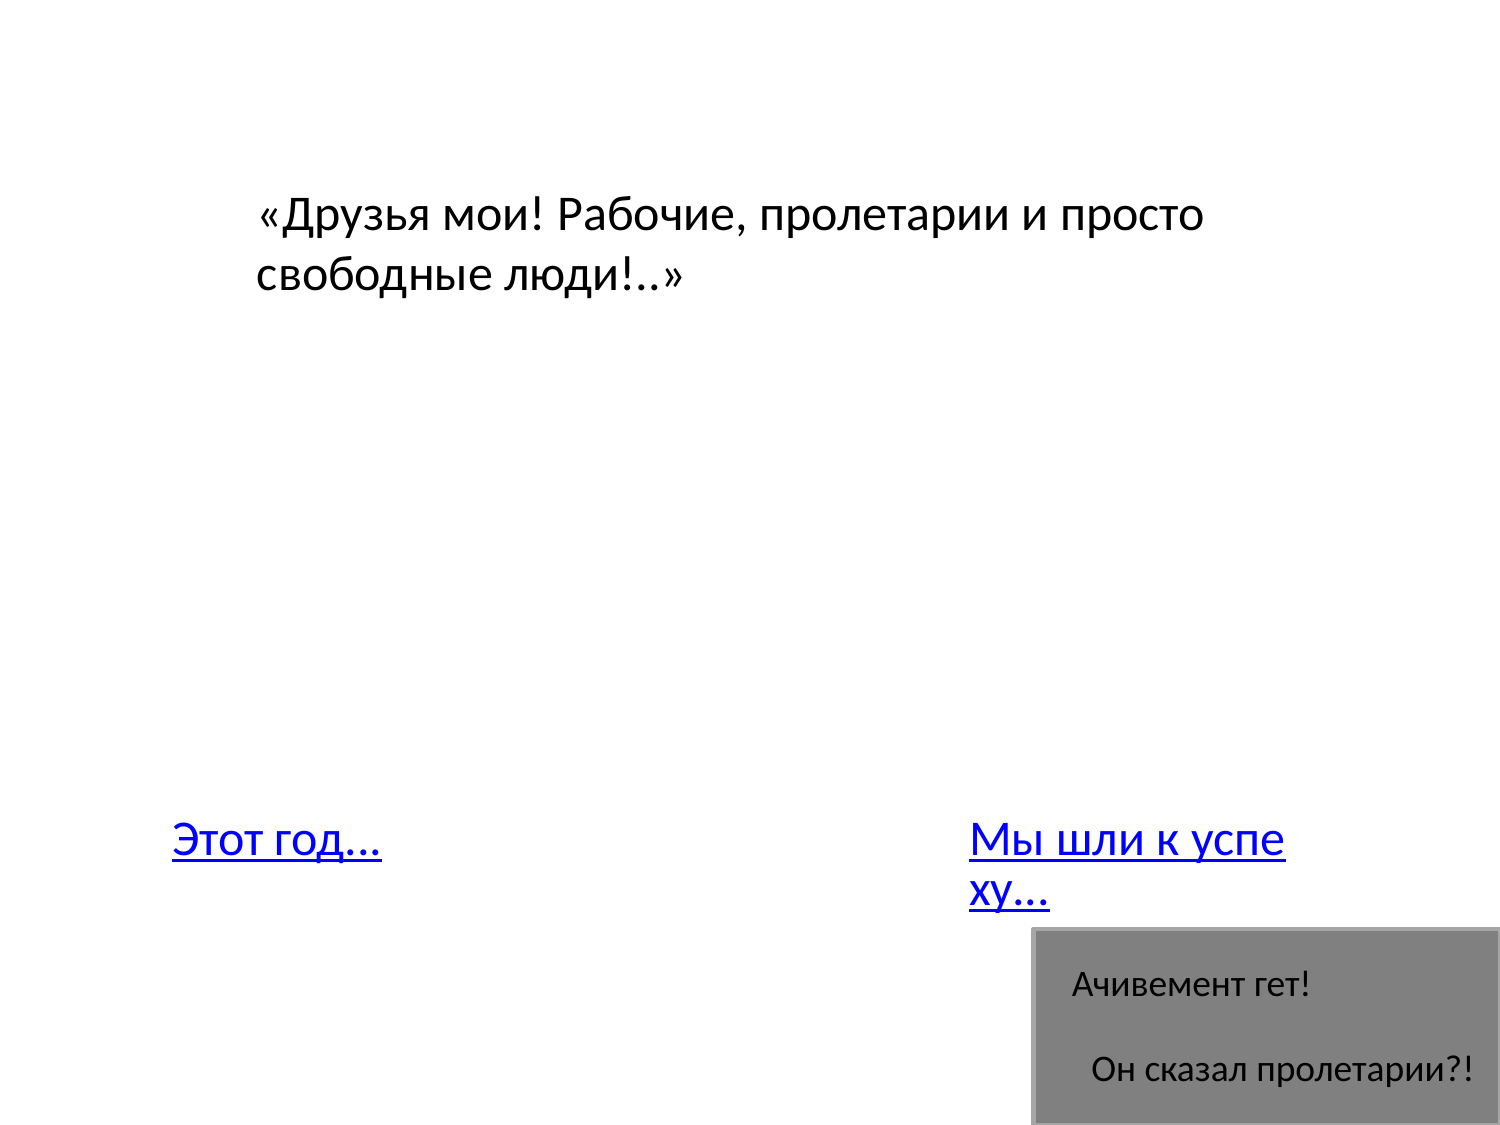

«Друзья мои! Рабочие, пролетарии и просто свободные люди!..»
Этот год...
Мы шли к успеху...

Ачивемент гет!
Он сказал пролетарии?!